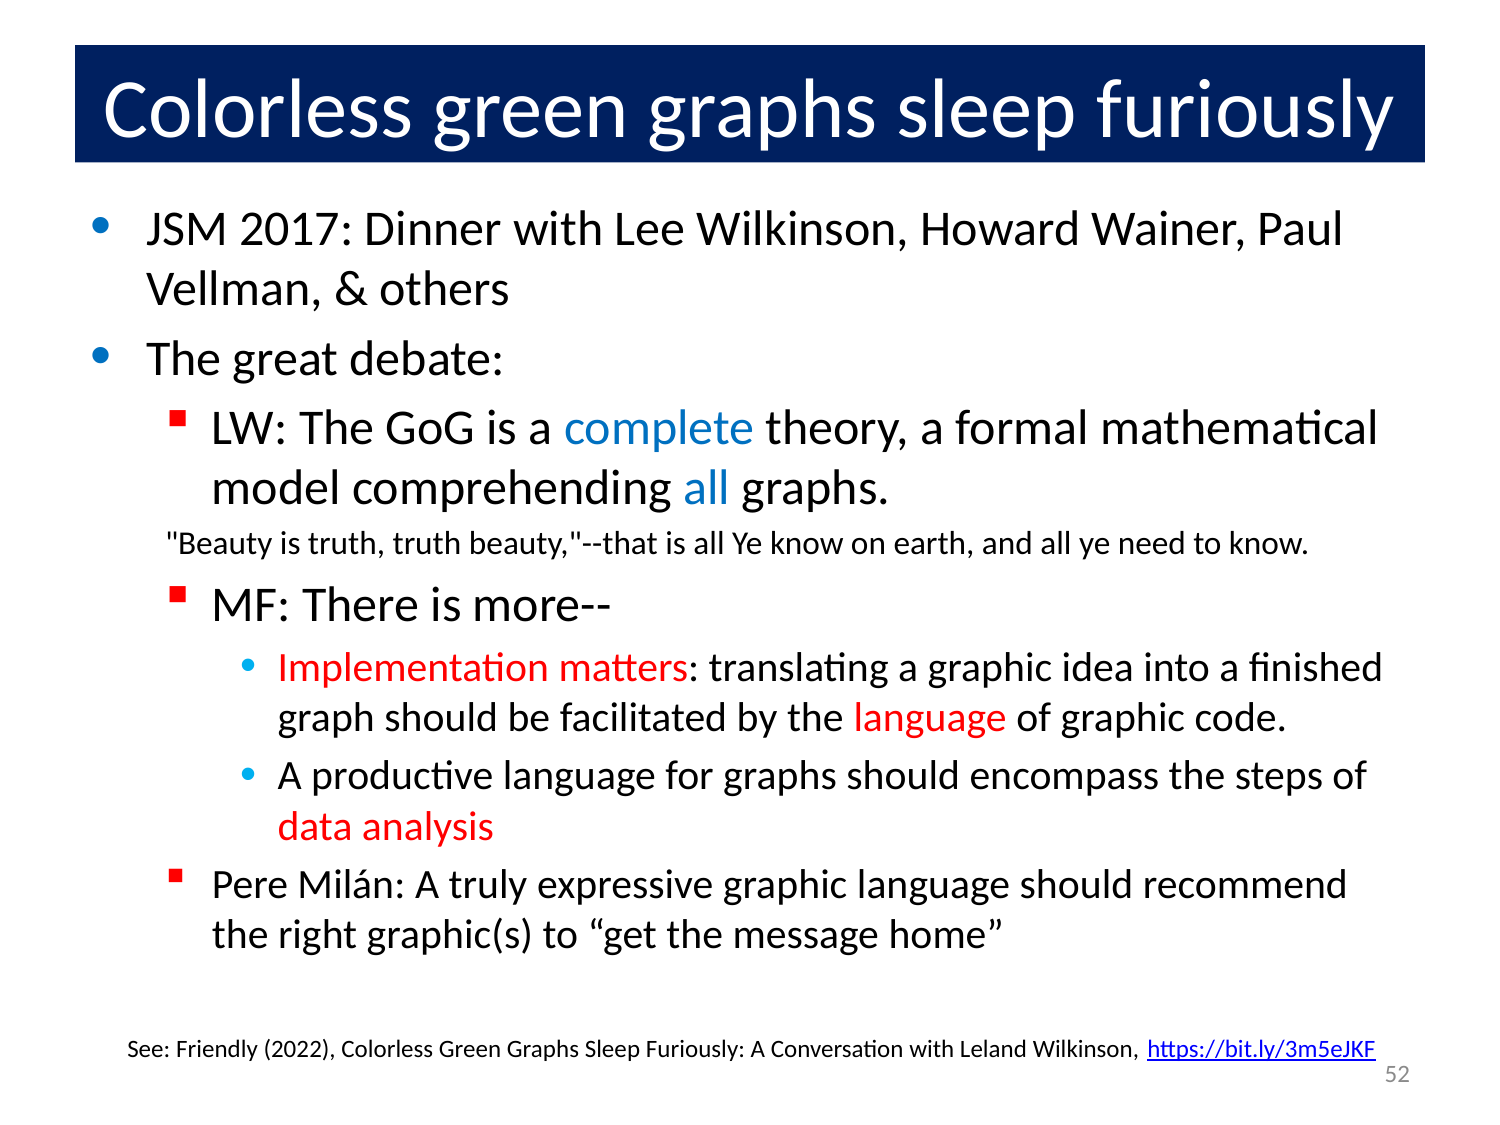

# Colorless green graphs sleep furiously
JSM 2017: Dinner with Lee Wilkinson, Howard Wainer, Paul Vellman, & others
The great debate:
LW: The GoG is a complete theory, a formal mathematical model comprehending all graphs.
"Beauty is truth, truth beauty,"--that is all Ye know on earth, and all ye need to know.
MF: There is more--
Implementation matters: translating a graphic idea into a finished graph should be facilitated by the language of graphic code.
A productive language for graphs should encompass the steps of data analysis
Pere Milán: A truly expressive graphic language should recommend the right graphic(s) to “get the message home”

See: Friendly (2022), Colorless Green Graphs Sleep Furiously: A Conversation with Leland Wilkinson, https://bit.ly/3m5eJKF
52